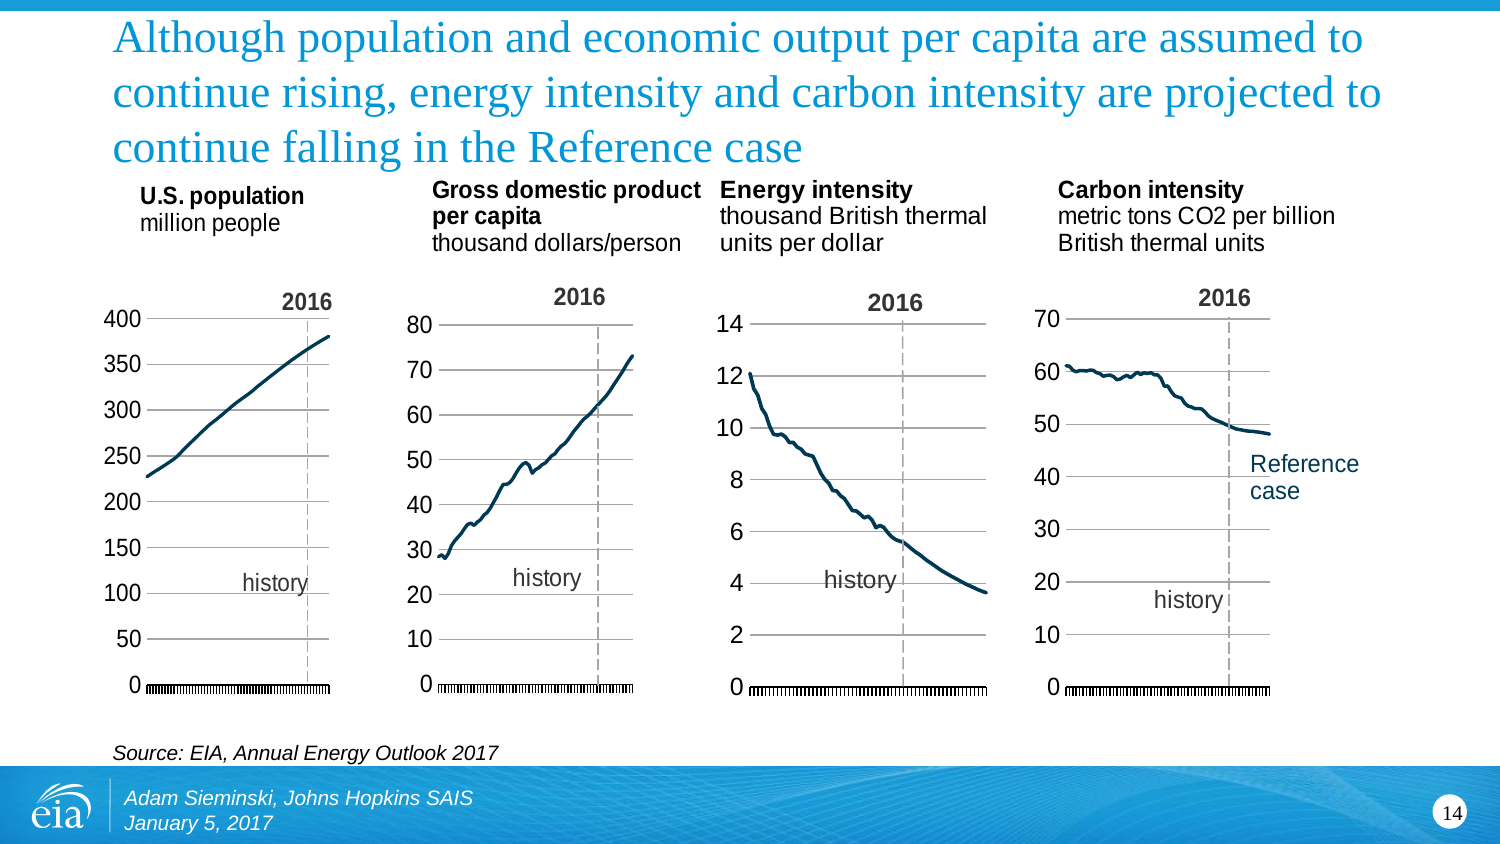

# Although population and economic output per capita are assumed to continue rising, energy intensity and carbon intensity are projected to continue falling in the Reference case

### Chart

| Category | GDP per capita |
|---|---|
| 1980 | 28.390845070422536 |
| 1981 | 28.83529411764706 |
| 1982 | 28.015968925334487 |
| 1983 | 29.050470487596236 |
| 1984 | 30.894826123833756 |
| 1985 | 31.920134510298446 |
| 1986 | 32.73844231570179 |
| 1987 | 33.564176640528274 |
| 1988 | 34.66053169734151 |
| 1989 | 35.60129659643436 |
| 1990 | 35.87740384615385 |
| 1991 | 35.36916996047431 |
| 1992 | 36.1270955165692 |
| 1993 | 36.63332050788765 |
| 1994 | 37.64880273660205 |
| 1995 | 38.20803604956815 |
| 1996 | 39.201930215293245 |
| 1997 | 40.48019075568598 |
| 1998 | 41.77564334903951 |
| 1999 | 43.24695340501792 |
| 2000 | 44.50637845499646 |
| 2001 | 44.49894736842106 |
| 2002 | 44.884561891515986 |
| 2003 | 45.74663908996897 |
| 2004 | 47.04064207650273 |
| 2005 | 48.16988155668359 |
| 2006 | 48.97386058981233 |
| 2007 | 49.38147410358566 |
| 2008 | 48.76816836566918 |
| 2009 | 46.997066492829205 |
| 2010 | 47.797607500808276 |
| 2011 | 48.18928456849535 |
| 2012 | 48.884431709646606 |
| 2013 | 49.25189633375474 |
| 2014 | 50.05236751332707 |
| 2015 | 50.867766023646546 |
| 2016 | 51.316146113866694 |
| 2017 | 52.312753832670396 |
| 2018 | 53.06405589303331 |
| 2019 | 53.60009322443271 |
| 2020 | 54.43177661460895 |
| 2021 | 55.486394419571845 |
| 2022 | 56.49725936669267 |
| 2023 | 57.32578197050165 |
| 2024 | 58.28501060487864 |
| 2025 | 59.103330203996265 |
| 2026 | 59.67446075680858 |
| 2027 | 60.33356279025827 |
| 2028 | 61.163928678851185 |
| 2029 | 61.98899628375719 |
| 2030 | 62.75675329374332 |
| 2031 | 63.528757873927084 |
| 2032 | 64.3396670526593 |
| 2033 | 65.34276882777465 |
| 2034 | 66.47656438561069 |
| 2035 | 67.56713329190262 |
| 2036 | 68.63232225683454 |
| 2037 | 69.76163403173909 |
| 2038 | 71.02637162040328 |
| 2039 | 72.13994860684319 |
| 2040 | 73.16481319155274 |

### Chart

| Category | energy per GDP |
|---|---|
| 1980 | 12.102608830460127 |
| 1981 | 11.500336370642371 |
| 1982 | 11.261101012123921 |
| 1983 | 10.743605123674913 |
| 1984 | 10.51910789293068 |
| 1985 | 10.059836313834971 |
| 1986 | 9.75090706698047 |
| 1987 | 9.720686619285345 |
| 1988 | 9.759770133931204 |
| 1989 | 9.649613835017755 |
| 1990 | 9.434327303182581 |
| 1991 | 9.4360063251531 |
| 1992 | 9.257128072863834 |
| 1993 | 9.176069530511501 |
| 1994 | 8.993807721041048 |
| 1995 | 8.946664701026066 |
| 1996 | 8.902606381971404 |
| 1997 | 8.572821230822209 |
| 1998 | 8.243834147441849 |
| 1999 | 8.010031742348271 |
| 2000 | 7.867733863069978 |
| 2001 | 7.583026840768951 |
| 2002 | 7.564083261031235 |
| 2003 | 7.378229762416077 |
| 2004 | 7.266806548807493 |
| 2005 | 7.038485408382628 |
| 2006 | 6.8075209048981105 |
| 2007 | 6.791534117267392 |
| 2008 | 6.667998435645701 |
| 2009 | 6.5273144596947015 |
| 2010 | 6.591063190789919 |
| 2011 | 6.446897660546183 |
| 2012 | 6.148476287236398 |
| 2013 | 6.2336307457342155 |
| 2014 | 6.158571267471509 |
| 2015 | 5.958518432432763 |
| 2016 | 5.793488975990396 |
| 2017 | 5.686004813888754 |
| 2018 | 5.632977929165112 |
| 2019 | 5.5830490253457254 |
| 2020 | 5.4652001751154575 |
| 2021 | 5.336584179835764 |
| 2022 | 5.217257544763567 |
| 2023 | 5.117912105078315 |
| 2024 | 4.996124298575582 |
| 2025 | 4.87597348621785 |
| 2026 | 4.7752561374587 |
| 2027 | 4.668082354385209 |
| 2028 | 4.558808227972369 |
| 2029 | 4.460782223127864 |
| 2030 | 4.371570489785759 |
| 2031 | 4.285840112254401 |
| 2032 | 4.204256317109414 |
| 2033 | 4.123290514681696 |
| 2034 | 4.039423558440197 |
| 2035 | 3.959759215545892 |
| 2036 | 3.892625088241481 |
| 2037 | 3.8207401584683027 |
| 2038 | 3.750095213374262 |
| 2039 | 3.6923263036965497 |
| 2040 | 3.6400465128020305 |

### Chart

| Category | emissions per energy |
|---|---|
| 1980 | 61.12019536942449 |
| 1981 | 61.045458625899826 |
| 1982 | 60.2627785795423 |
| 1983 | 59.9882971991748 |
| 1984 | 60.20790273205601 |
| 1985 | 60.21843669365735 |
| 1986 | 60.11531696509211 |
| 1987 | 60.28700014076373 |
| 1988 | 60.26280857944027 |
| 1989 | 59.79943449439808 |
| 1990 | 59.639826291719814 |
| 1991 | 59.1281144359677 |
| 1992 | 59.301635447198116 |
| 1993 | 59.34433416961446 |
| 1994 | 59.058723130825115 |
| 1995 | 58.472276837602294 |
| 1996 | 58.602116948502236 |
| 1997 | 59.027840578603275 |
| 1998 | 59.30953344984226 |
| 1999 | 58.85009268973563 |
| 2000 | 59.38161444635842 |
| 2001 | 59.90783165753978 |
| 2002 | 59.44506879216767 |
| 2003 | 59.77985997867076 |
| 2004 | 59.64854805745586 |
| 2005 | 59.82117936831637 |
| 2006 | 59.40659715186246 |
| 2007 | 59.40273903816158 |
| 2008 | 58.7420548864625 |
| 2009 | 57.223319769735006 |
| 2010 | 57.2850062232556 |
| 2011 | 56.225760696629884 |
| 2012 | 55.419017285870645 |
| 2013 | 55.17903349474963 |
| 2014 | 54.98877242345208 |
| 2015 | 53.98652173681851 |
| 2016 | 53.456617617150656 |
| 2017 | 53.261592091683454 |
| 2018 | 52.97817908004714 |
| 2019 | 52.99902247854006 |
| 2020 | 52.89597720476841 |
| 2021 | 52.31587036294855 |
| 2022 | 51.55661661519658 |
| 2023 | 51.11704319294023 |
| 2024 | 50.819618635340134 |
| 2025 | 50.563516580688 |
| 2026 | 50.30034458096194 |
| 2027 | 49.97420046748762 |
| 2028 | 49.70766582142226 |
| 2029 | 49.41776467326063 |
| 2030 | 49.131302994568095 |
| 2031 | 49.002728984722985 |
| 2032 | 48.88401389936473 |
| 2033 | 48.74953778000408 |
| 2034 | 48.67521198013355 |
| 2035 | 48.65682542333056 |
| 2036 | 48.553691644357045 |
| 2037 | 48.489946976115064 |
| 2038 | 48.3712523882261 |
| 2039 | 48.26280229705635 |
| 2040 | 48.119289008112 |

### Chart

| Category | Population |
|---|---|
| 1980 | 227.2 |
| 1981 | 229.5 |
| 1982 | 231.7 |
| 1983 | 233.8 |
| 1984 | 235.8 |
| 1985 | 237.9 |
| 1986 | 240.1 |
| 1987 | 242.3 |
| 1988 | 244.5 |
| 1989 | 246.8 |
| 1990 | 249.6 |
| 1991 | 253.0 |
| 1992 | 256.5 |
| 1993 | 259.9 |
| 1994 | 263.1 |
| 1995 | 266.3 |
| 1996 | 269.4 |
| 1997 | 272.6 |
| 1998 | 275.9 |
| 1999 | 279.0 |
| 2000 | 282.2 |
| 2001 | 285.0 |
| 2002 | 287.6 |
| 2003 | 290.1 |
| 2004 | 292.8 |
| 2005 | 295.5 |
| 2006 | 298.4 |
| 2007 | 301.2 |
| 2008 | 304.1 |
| 2009 | 306.8 |
| 2010 | 309.3 |
| 2011 | 311.7 |
| 2012 | 314.1 |
| 2013 | 316.4 |
| 2014 | 318.9 |
| 2015 | 321.4 |
| 2016 | 324.4935 |
| 2017 | 327.145142 |
| 2018 | 329.775482 |
| 2019 | 332.40213 |
| 2020 | 335.019867 |
| 2021 | 337.623413 |
| 2022 | 340.210052 |
| 2023 | 342.776581 |
| 2024 | 345.320312 |
| 2025 | 347.83725 |
| 2026 | 350.32663 |
| 2027 | 352.779358 |
| 2028 | 355.192596 |
| 2029 | 357.563019 |
| 2030 | 359.888092 |
| 2031 | 362.166168 |
| 2032 | 364.396423 |
| 2033 | 366.578705 |
| 2034 | 368.71344 |
| 2035 | 370.802277 |
| 2036 | 372.850159 |
| 2037 | 374.858398 |
| 2038 | 376.828949 |
| 2039 | 378.764435 |
| 2040 | 380.668091 |
Source: EIA, Annual Energy Outlook 2017
Adam Sieminski, Johns Hopkins SAIS
January 5, 2017
14